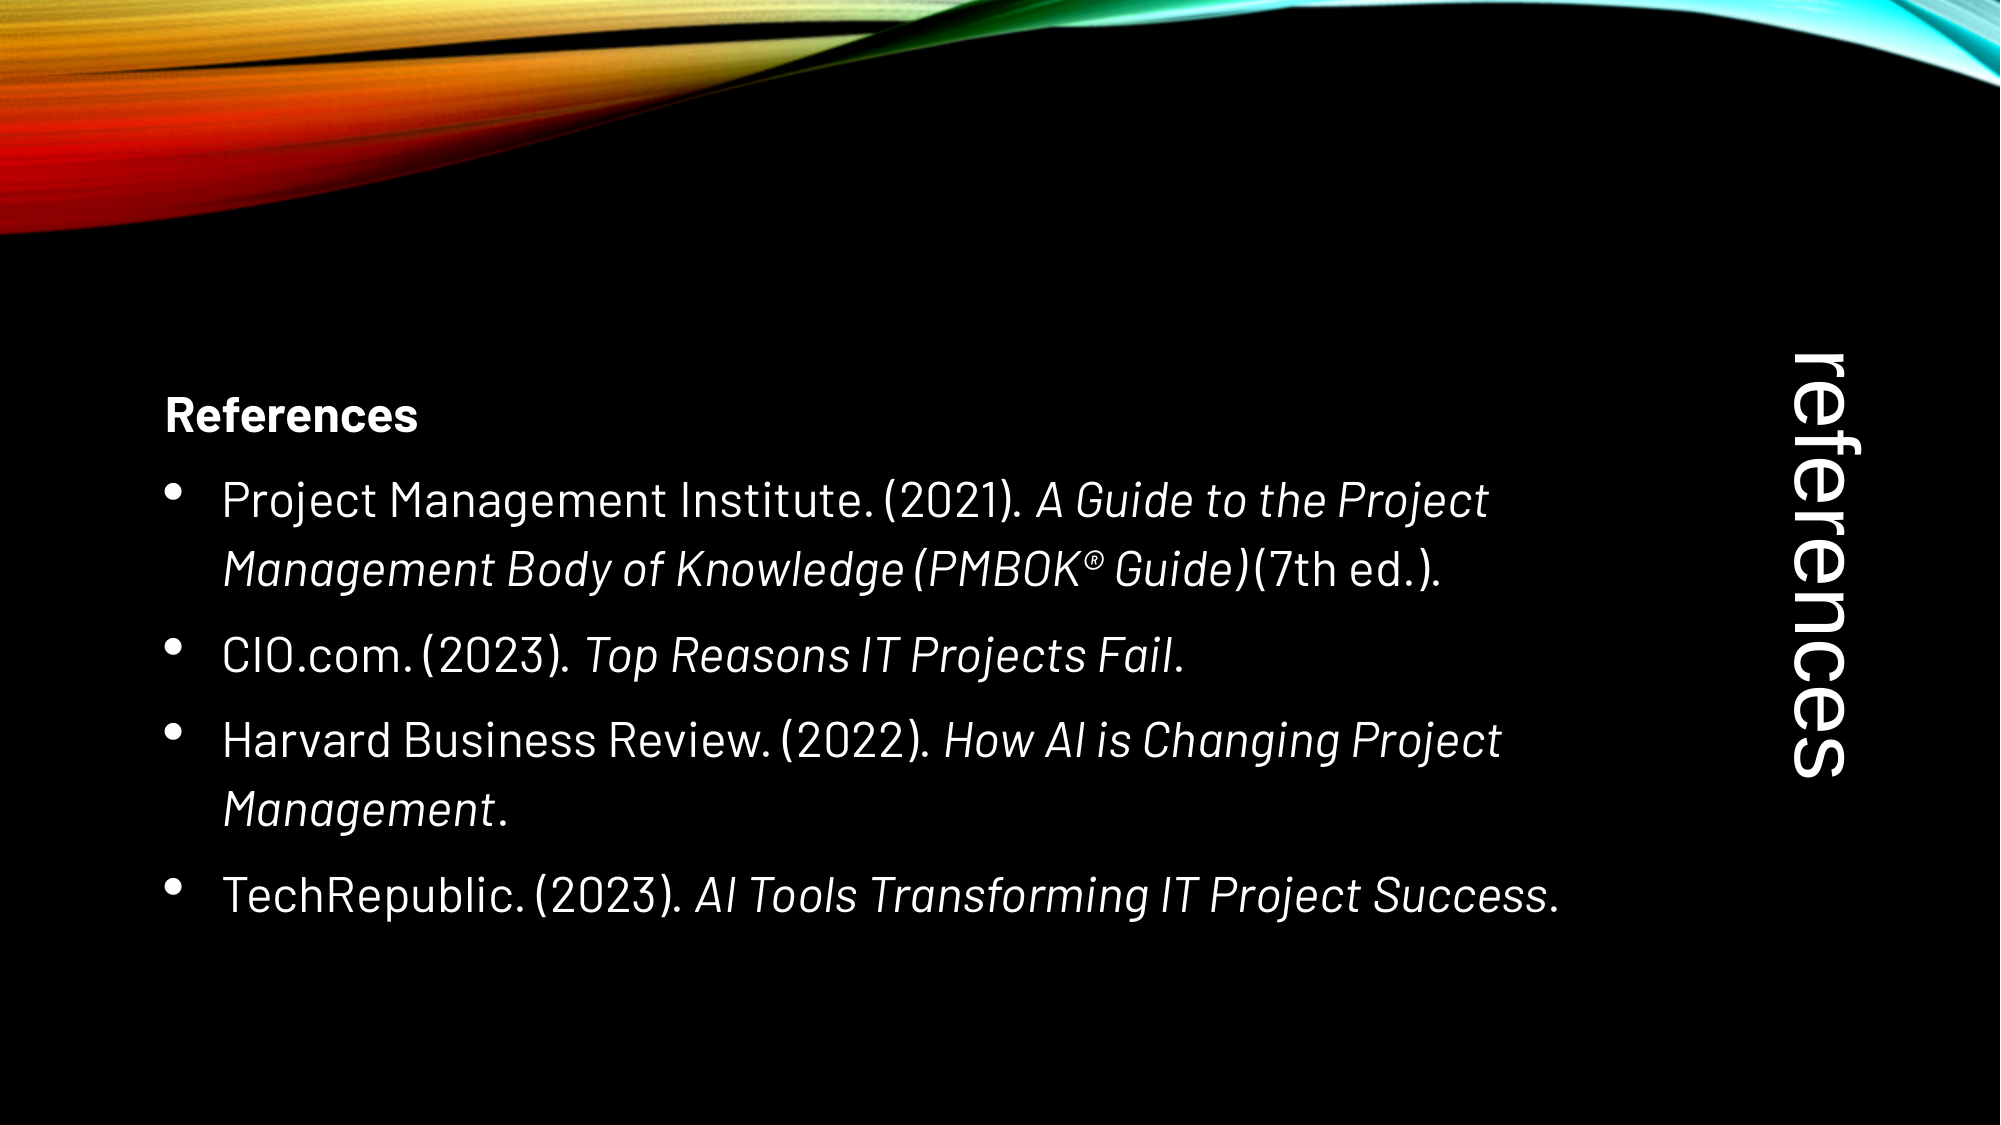

references
References
Project Management Institute. (2021). A Guide to the Project Management Body of Knowledge (PMBOK® Guide) (7th ed.).
CIO.com. (2023). Top Reasons IT Projects Fail.
Harvard Business Review. (2022). How AI is Changing Project Management.
TechRepublic. (2023). AI Tools Transforming IT Project Success.